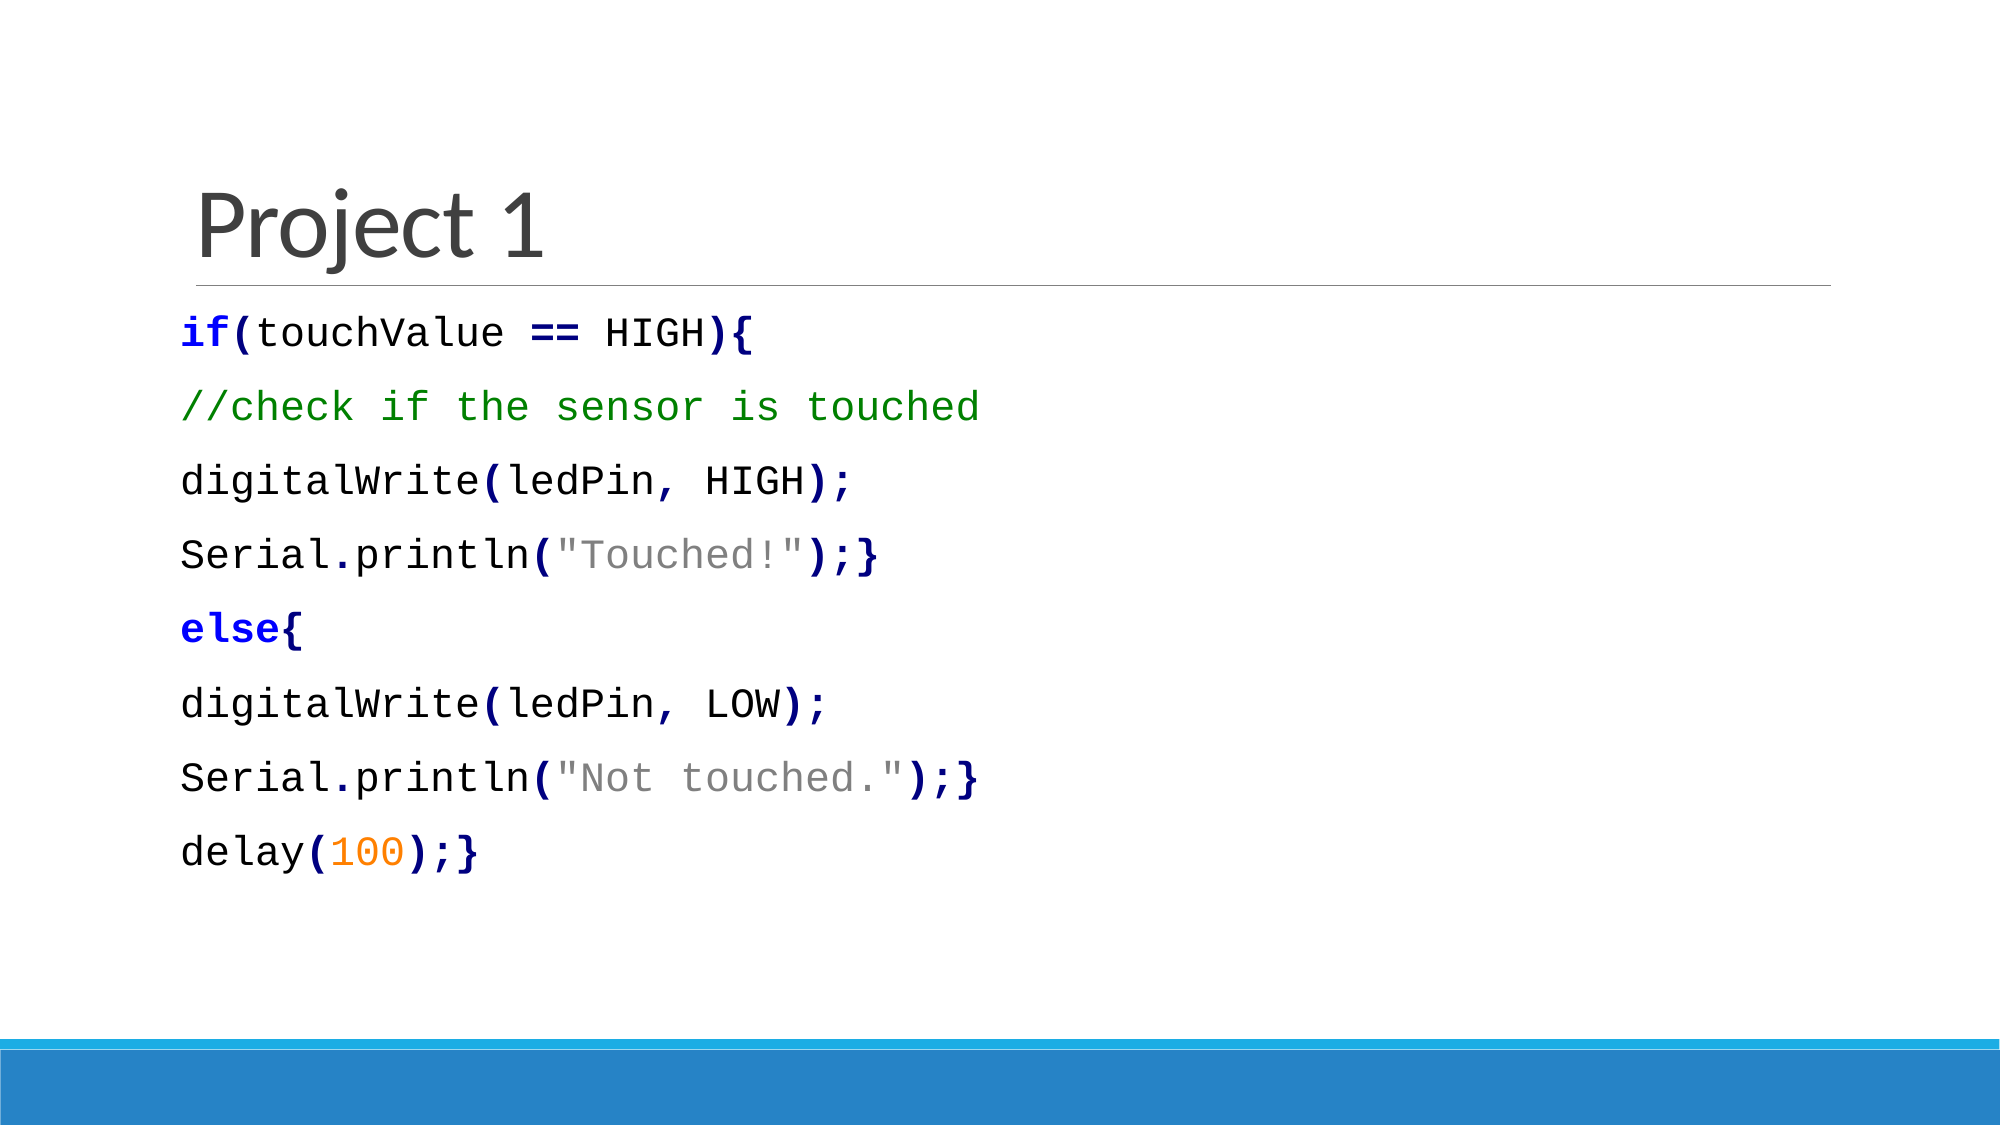

# Project 1
if(touchValue == HIGH){
//check if the sensor is touched
digitalWrite(ledPin, HIGH);
Serial.println("Touched!");}
else{
digitalWrite(ledPin, LOW);
Serial.println("Not touched.");}
delay(100);}